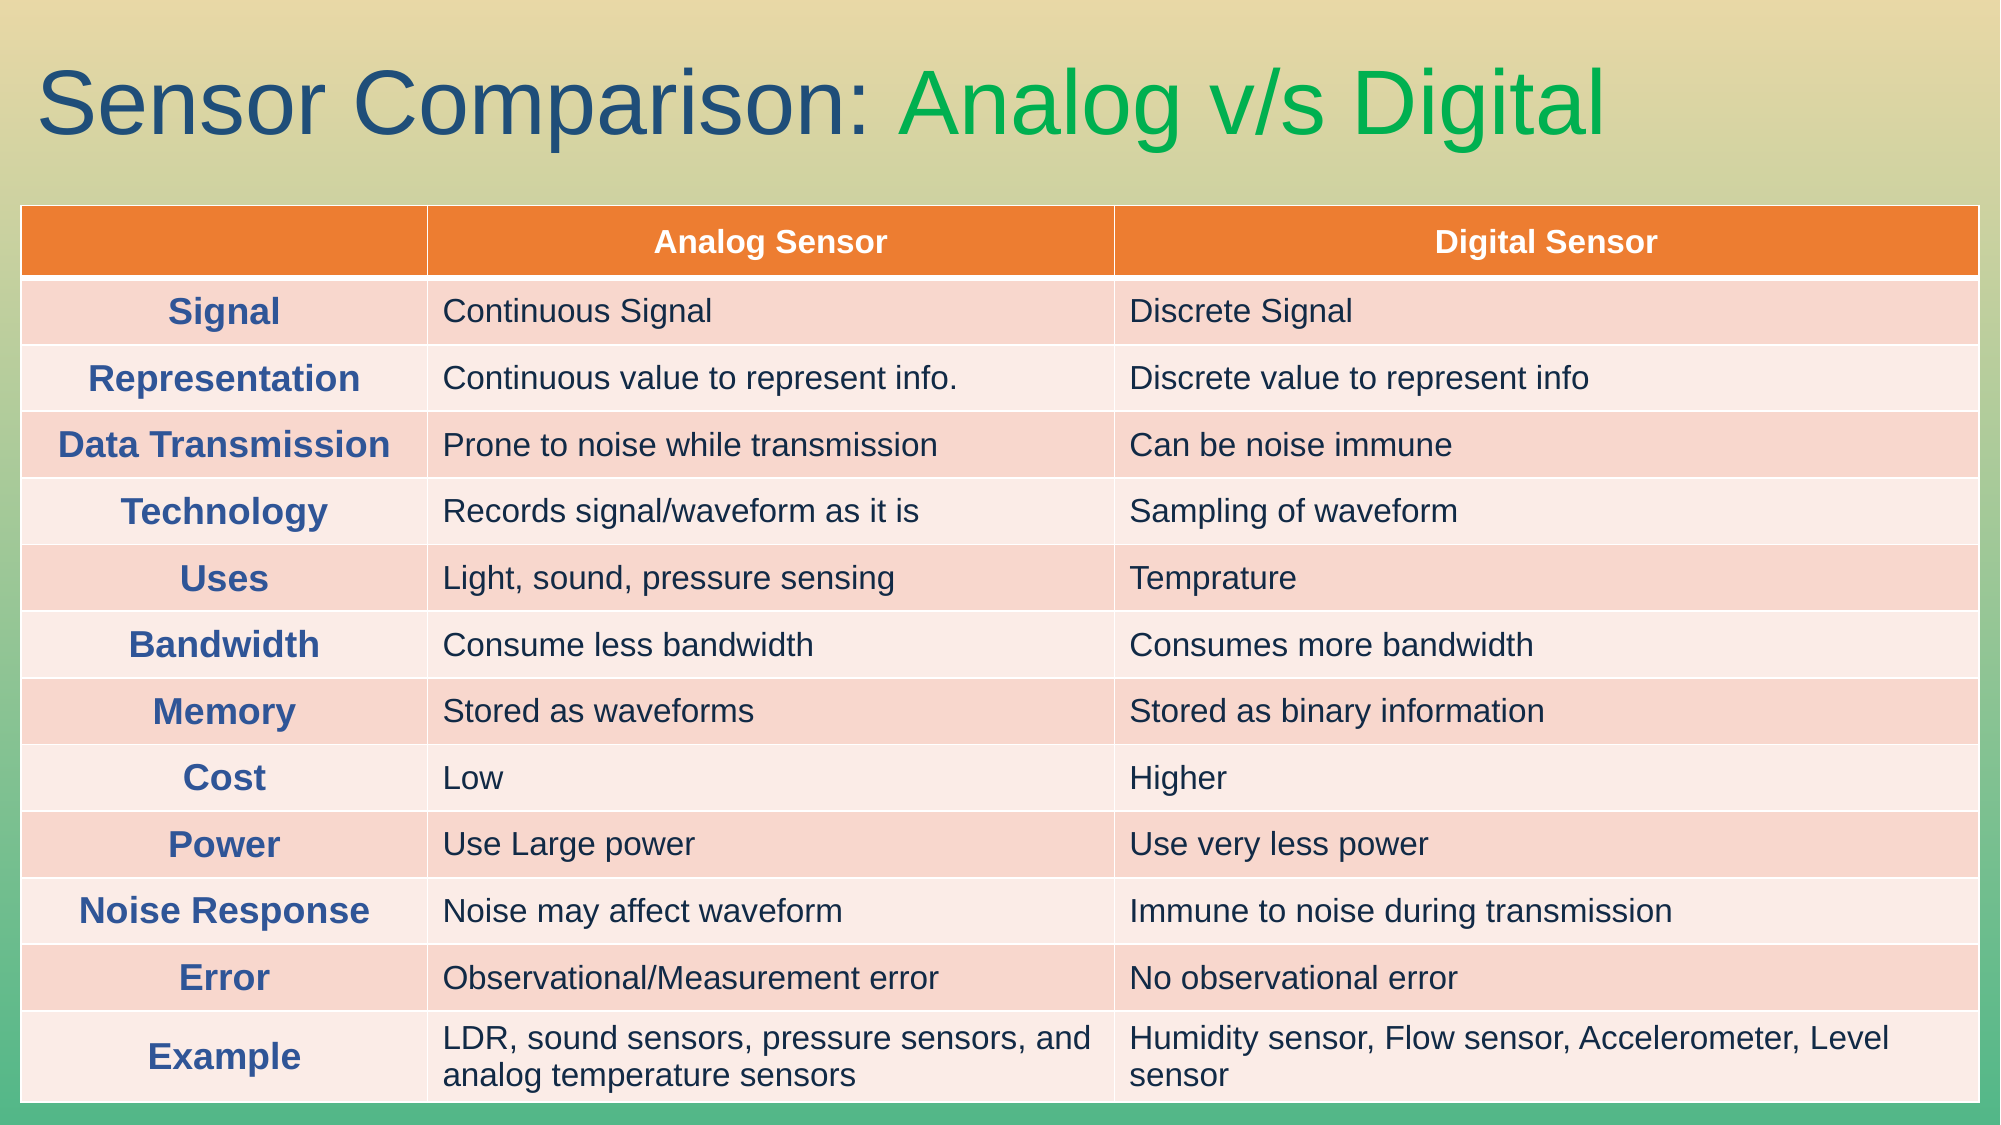

# Sensor Comparison: Analog v/s Digital
|  | Analog Sensor | Digital Sensor |
| --- | --- | --- |
| Signal | Continuous Signal | Discrete Signal |
| Representation | Continuous value to represent info. | Discrete value to represent info |
| Data Transmission | Prone to noise while transmission | Can be noise immune |
| Technology | Records signal/waveform as it is | Sampling of waveform |
| Uses | Light, sound, pressure sensing | Temprature |
| Bandwidth | Consume less bandwidth | Consumes more bandwidth |
| Memory | Stored as waveforms | Stored as binary information |
| Cost | Low | Higher |
| Power | Use Large power | Use very less power |
| Noise Response | Noise may affect waveform | Immune to noise during transmission |
| Error | Observational/Measurement error | No observational error |
| Example | LDR, sound sensors, pressure sensors, and analog temperature sensors | Humidity sensor, Flow sensor, Accelerometer, Level sensor |